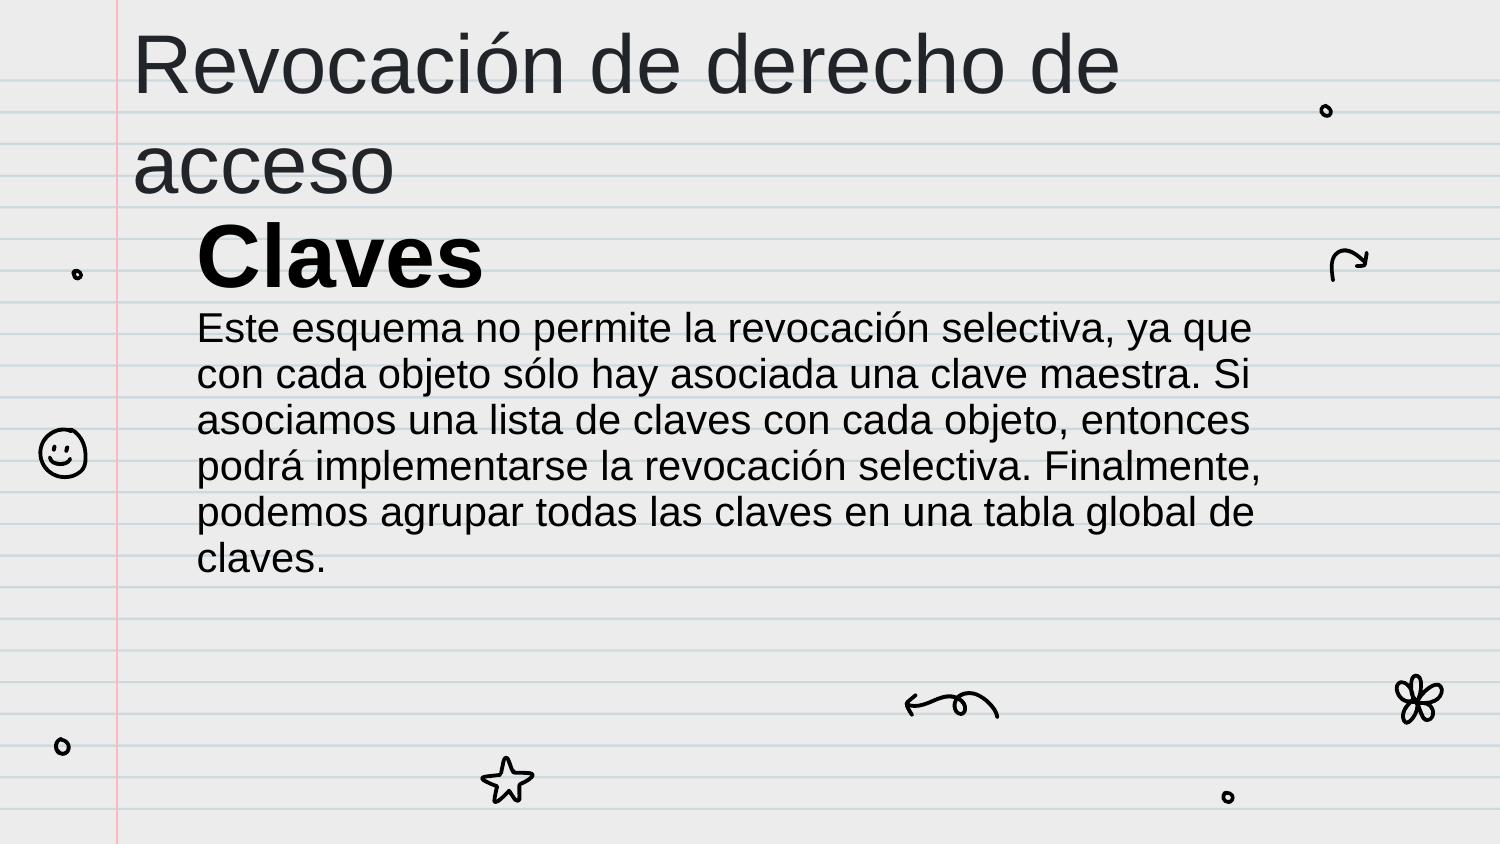

# Revocación de derecho de acceso
Claves
Este esquema no permite la revocación selectiva, ya que con cada objeto sólo hay asociada una clave maestra. Si asociamos una lista de claves con cada objeto, entonces podrá implementarse la revocación selectiva. Finalmente, podemos agrupar todas las claves en una tabla global de claves.